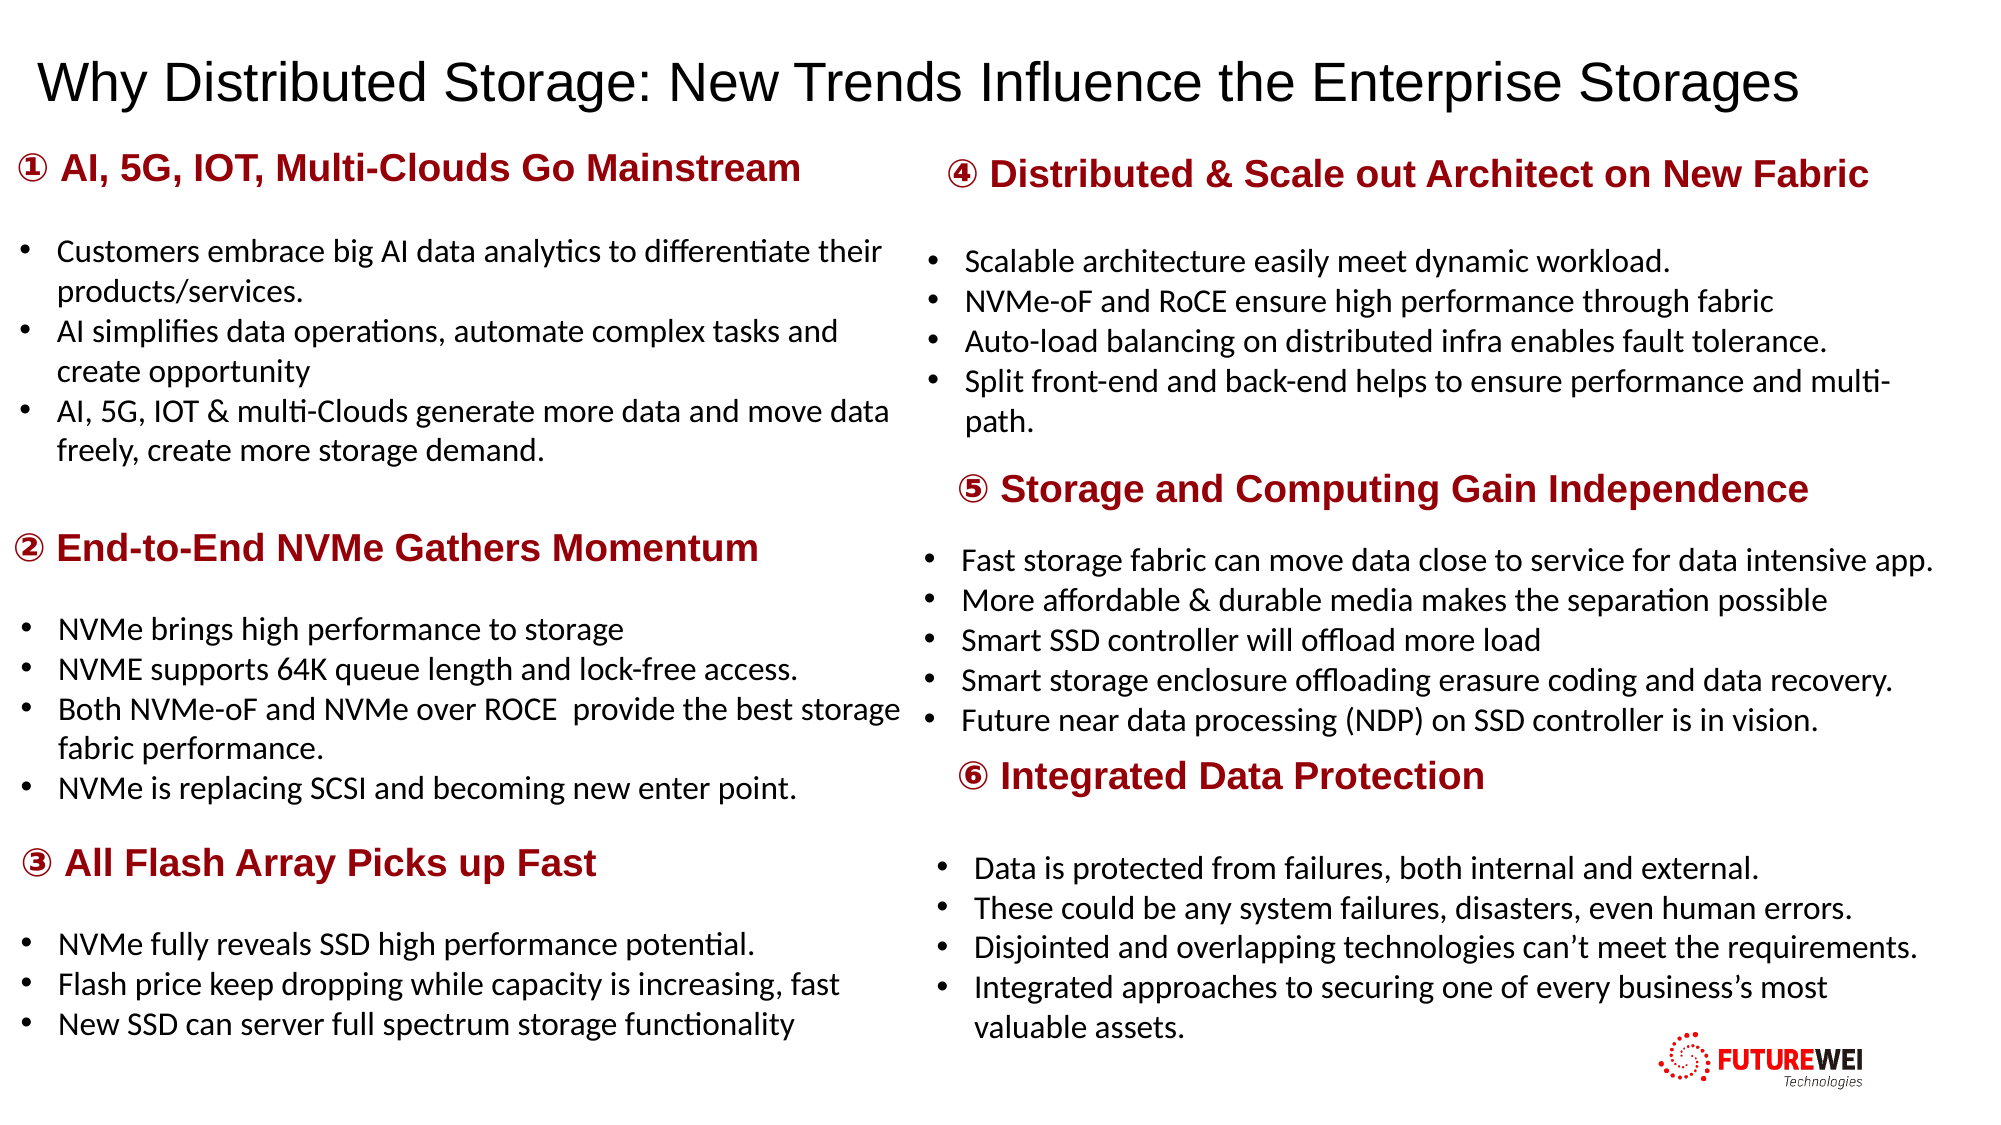

Why Distributed Storage: New Trends Influence the Enterprise Storages
① AI, 5G, IOT, Multi-Clouds Go Mainstream
④ Distributed & Scale out Architect on New Fabric
Customers embrace big AI data analytics to differentiate their products/services.
AI simplifies data operations, automate complex tasks and create opportunity
AI, 5G, IOT & multi-Clouds generate more data and move data freely, create more storage demand.
Scalable architecture easily meet dynamic workload.
NVMe-oF and RoCE ensure high performance through fabric
Auto-load balancing on distributed infra enables fault tolerance.
Split front-end and back-end helps to ensure performance and multi-path.
⑤ Storage and Computing Gain Independence
② End-to-End NVMe Gathers Momentum
Fast storage fabric can move data close to service for data intensive app.
More affordable & durable media makes the separation possible
Smart SSD controller will offload more load
Smart storage enclosure offloading erasure coding and data recovery.
Future near data processing (NDP) on SSD controller is in vision.
NVMe brings high performance to storage
NVME supports 64K queue length and lock-free access.
Both NVMe-oF and NVMe over ROCE  provide the best storage fabric performance.
NVMe is replacing SCSI and becoming new enter point.
⑥ Integrated Data Protection
③ All Flash Array Picks up Fast
Data is protected from failures, both internal and external.
These could be any system failures, disasters, even human errors.
Disjointed and overlapping technologies can’t meet the requirements.
Integrated approaches to securing one of every business’s most valuable assets.
NVMe fully reveals SSD high performance potential.
Flash price keep dropping while capacity is increasing, fast
New SSD can server full spectrum storage functionality